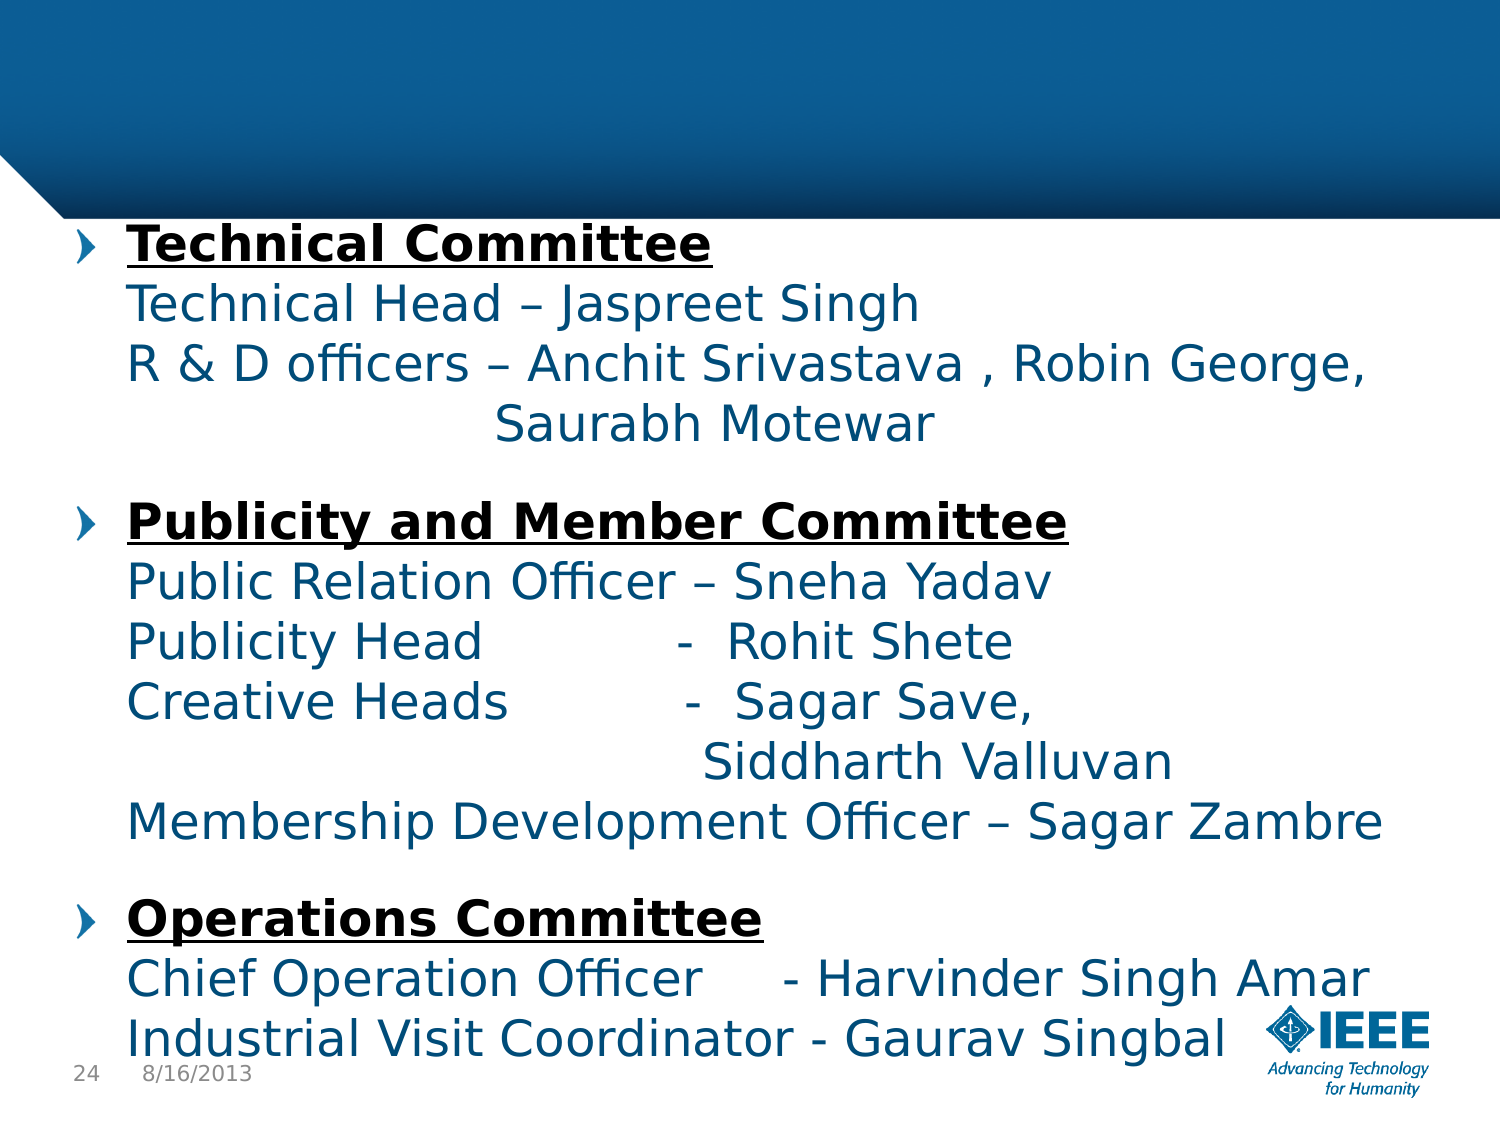

Technical Committee
Technical Head – Jaspreet Singh
R & D officers – Anchit Srivastava , Robin George,
                       Saurabh Motewar
Publicity and Member Committee
Public Relation Officer – Sneha Yadav
Publicity Head            -  Rohit Shete
Creative Heads           -  Sagar Save,
                                    Siddharth Valluvan
Membership Development Officer – Sagar Zambre
Operations Committee
Chief Operation Officer     - Harvinder Singh Amar
Industrial Visit Coordinator - Gaurav Singbal
24
8/16/2013